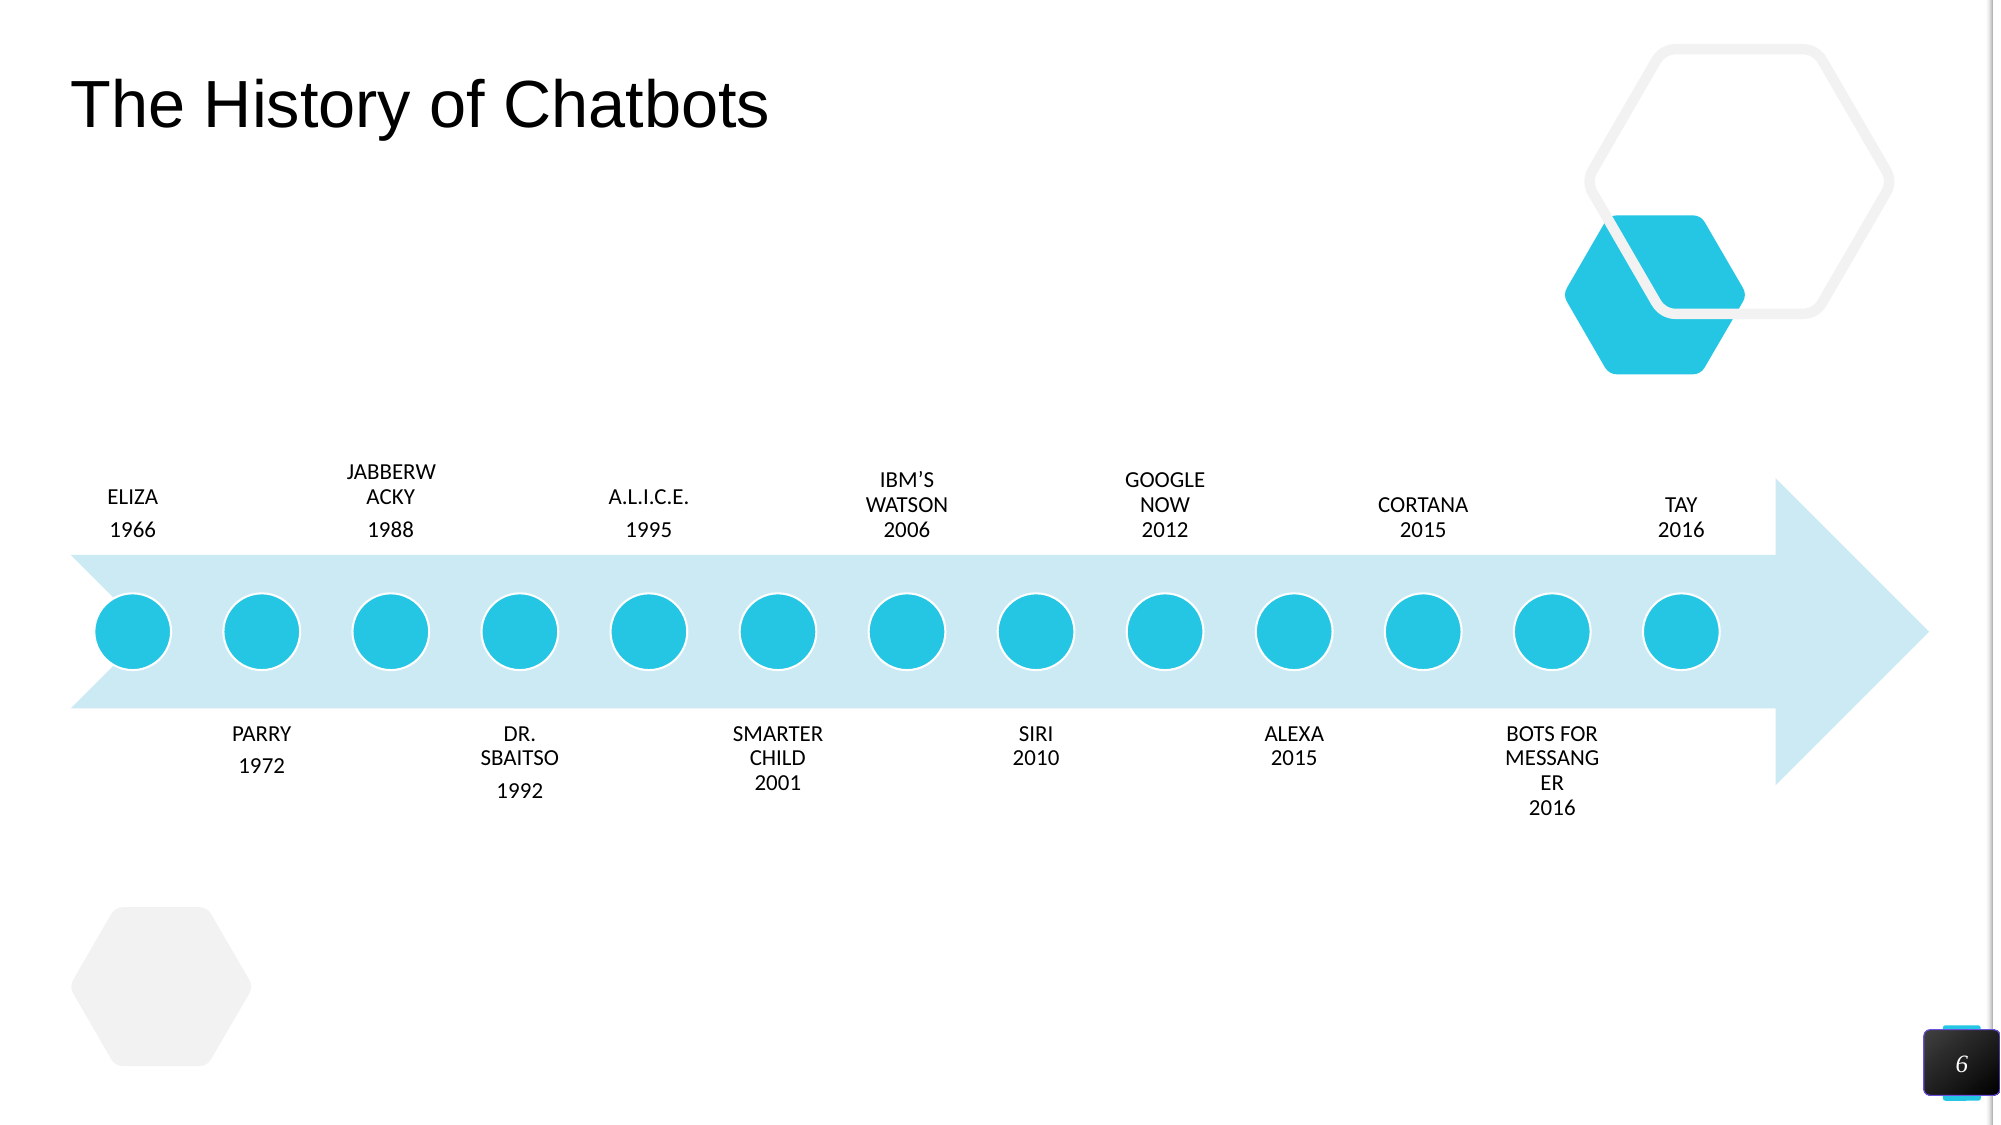

# The History of Chatbots
ELIZA
1966
PARRY
1972
JABBERWACKY
1988
DR. SBAITSO
1992
A.L.I.C.E.
1995
SMARTERCHILD
2001
IBM’S WATSON
2006
SIRI
2010
GOOGLE NOW
2012
ALEXA
2015
CORTANA
2015
BOTS FOR MESSANGER
2016
TAY
2016
6